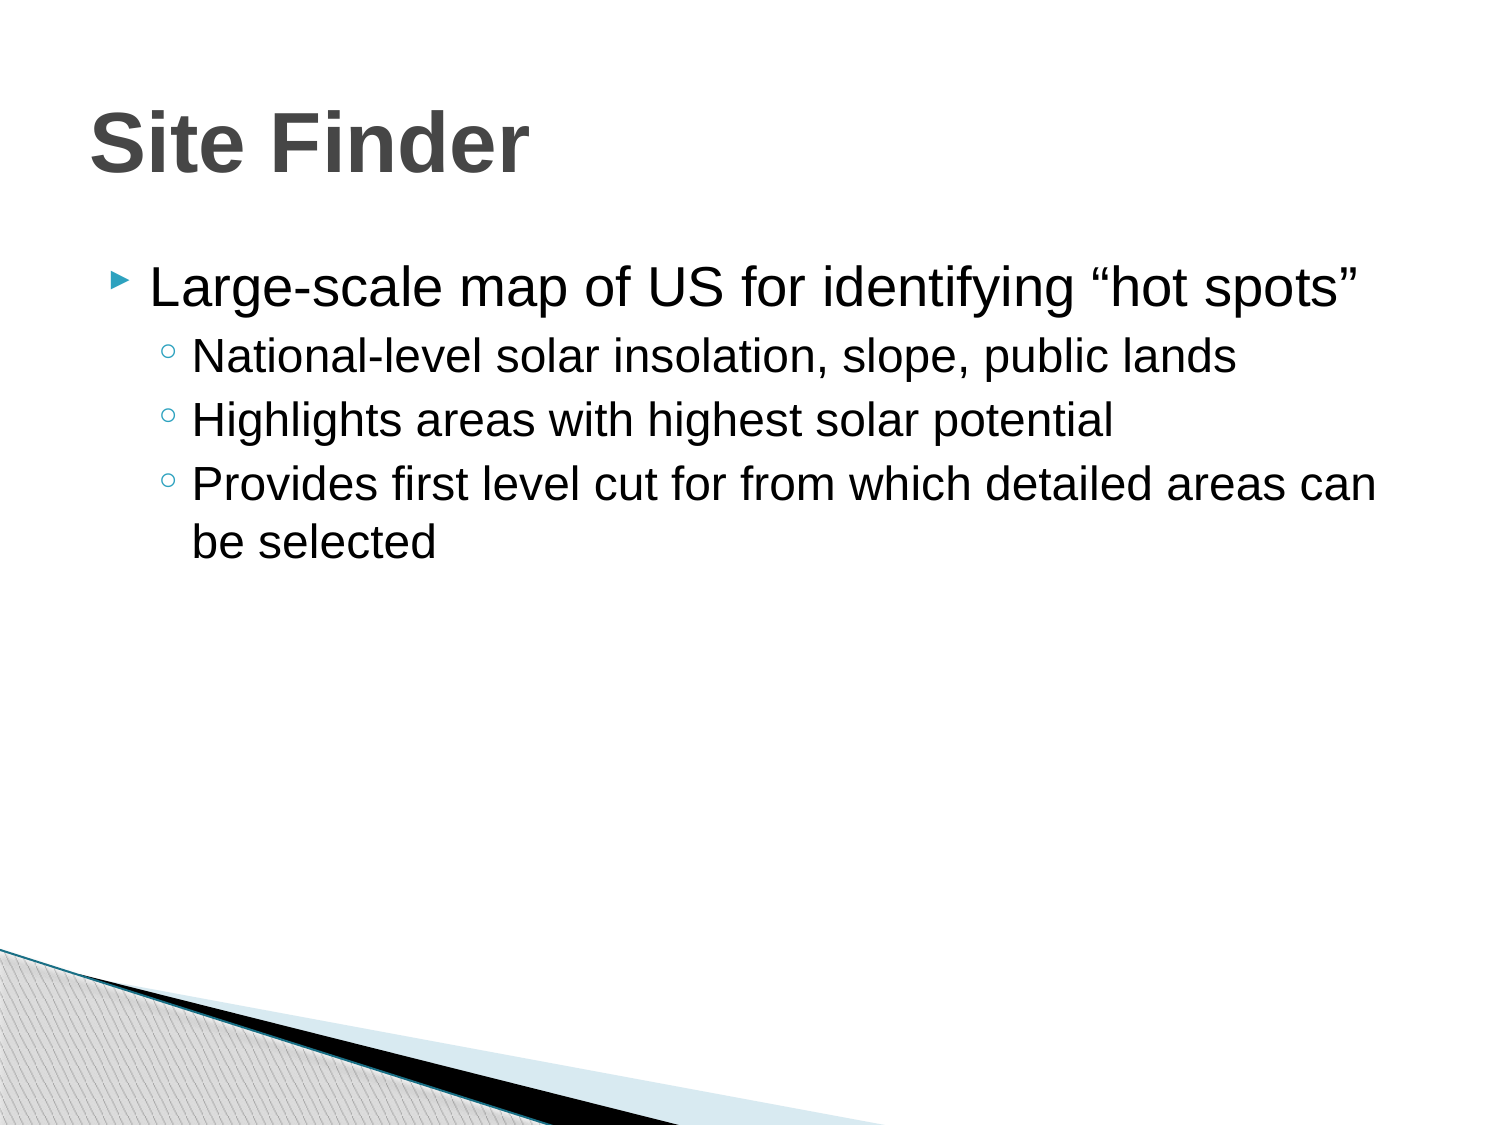

# Site Finder
Large-scale map of US for identifying “hot spots”
National-level solar insolation, slope, public lands
Highlights areas with highest solar potential
Provides first level cut for from which detailed areas can be selected